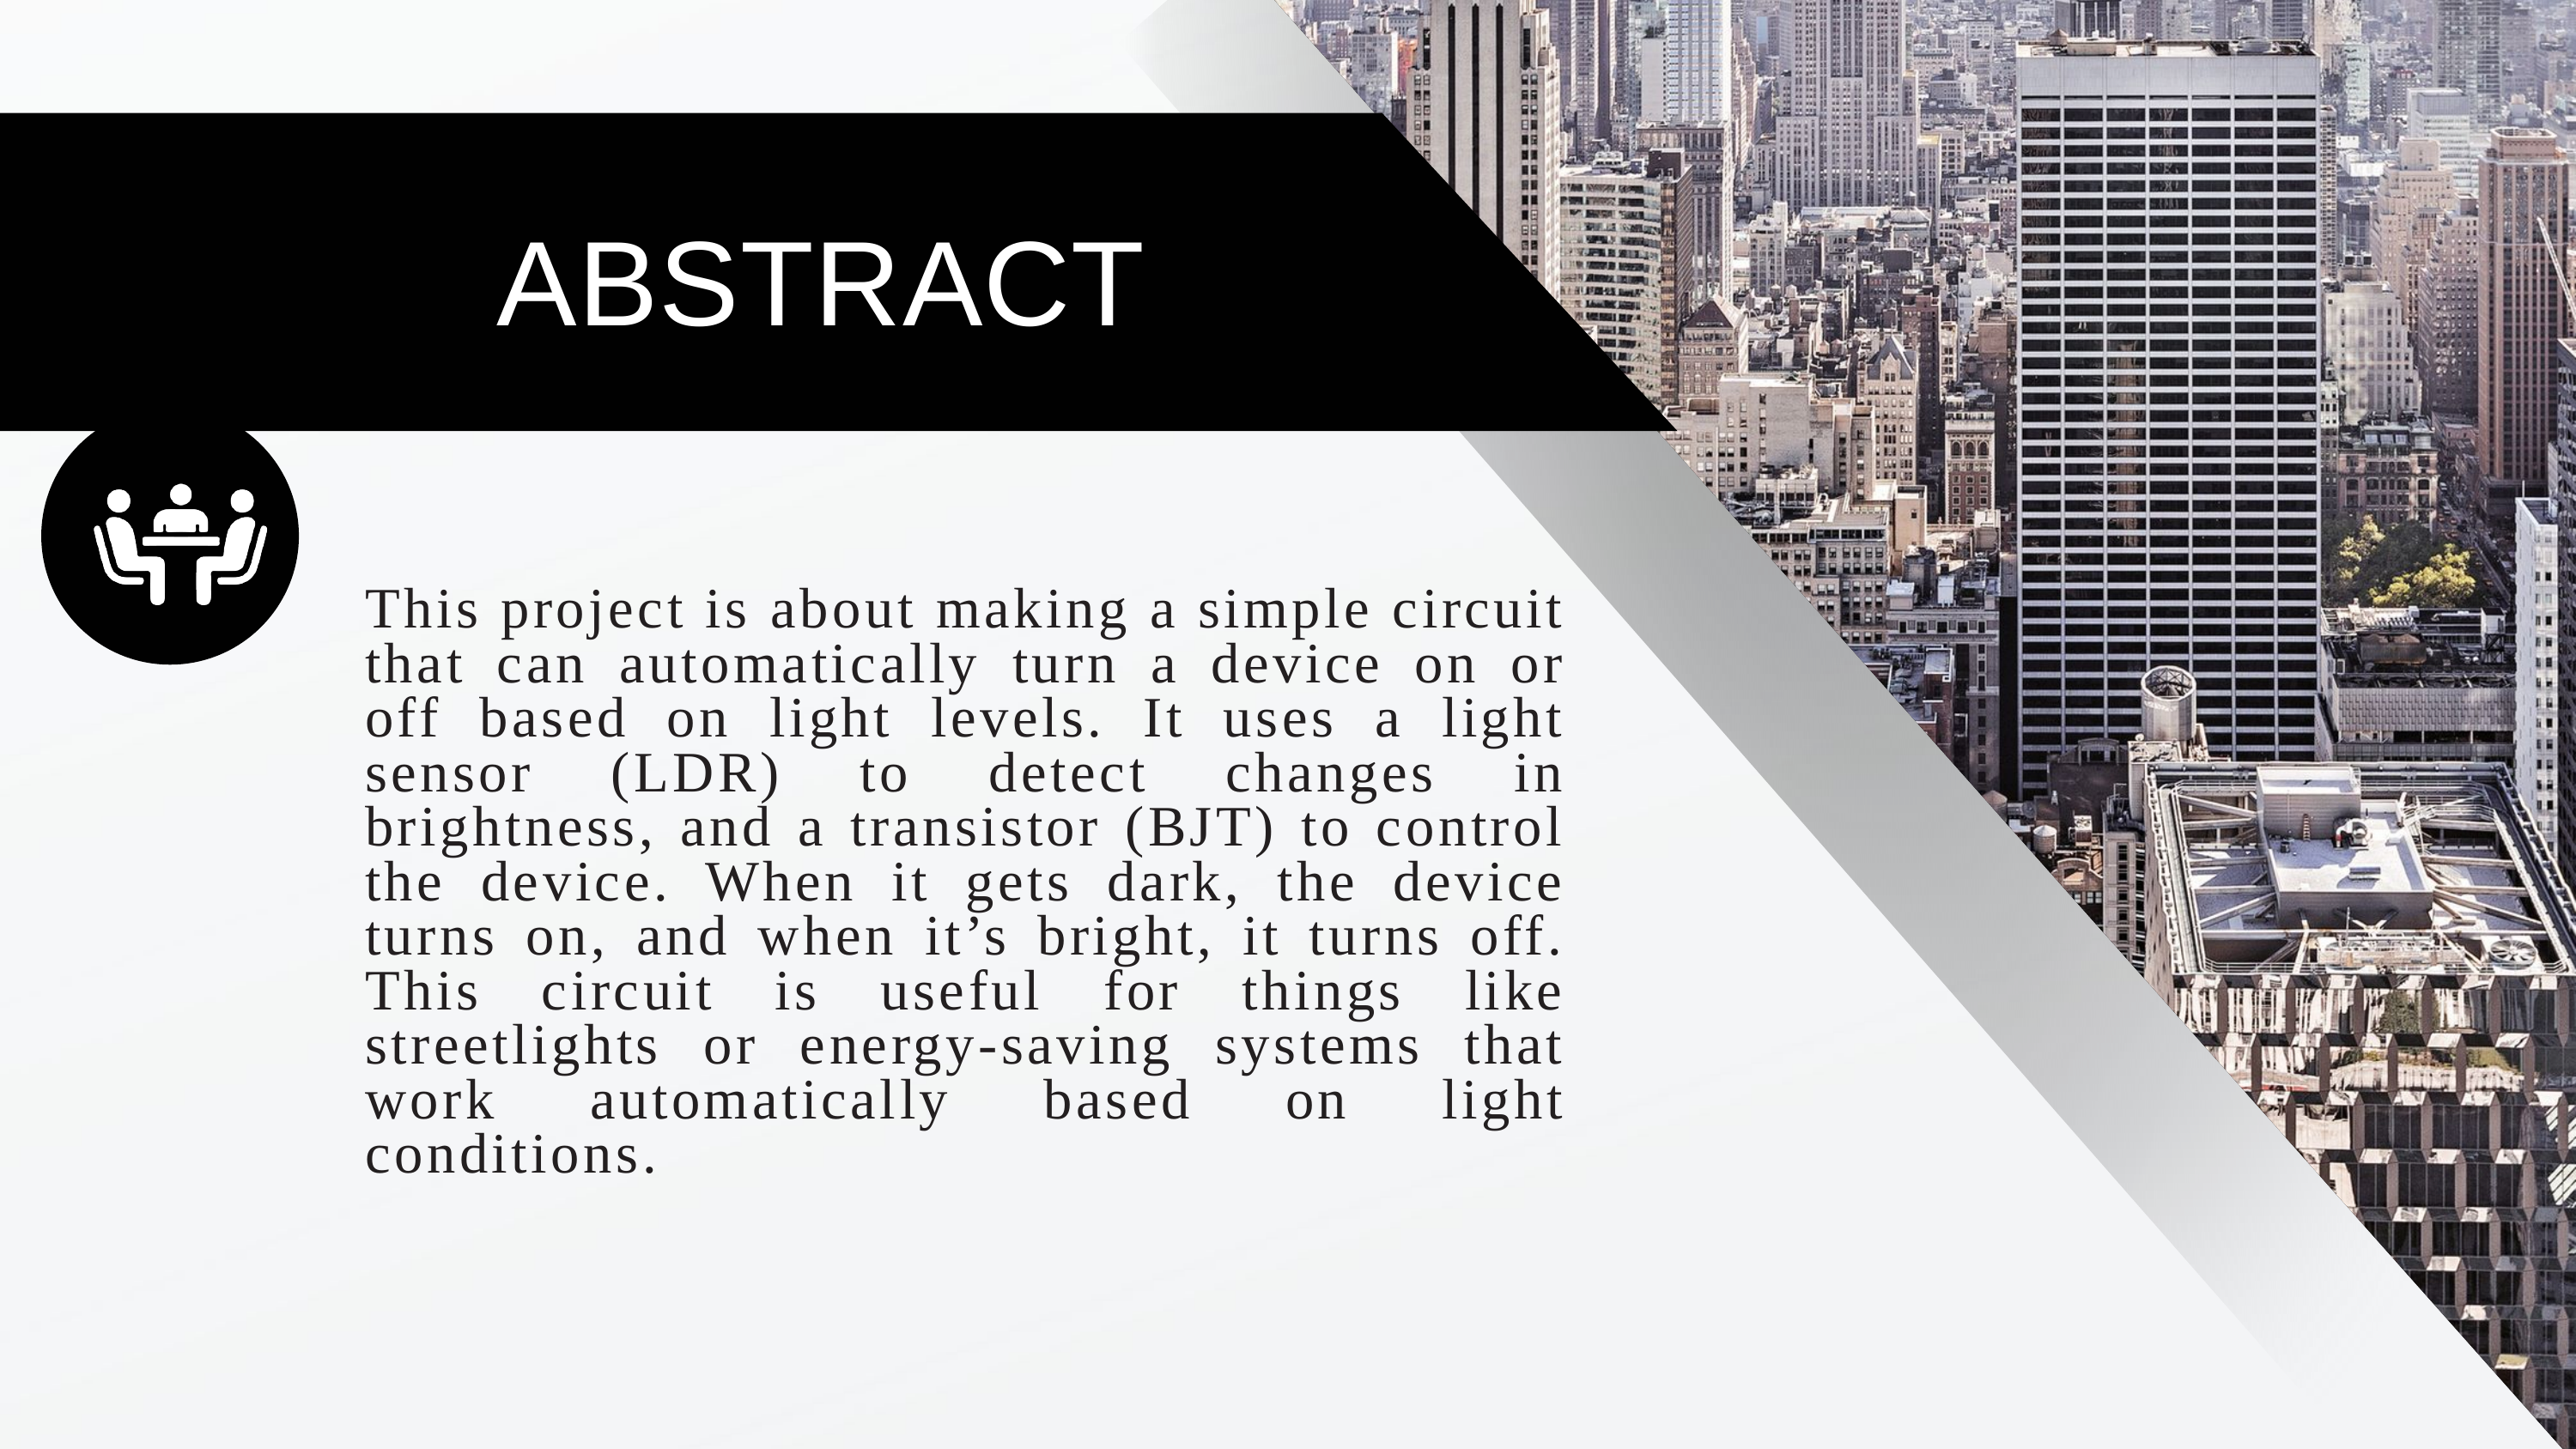

ABSTRACT

This project is about making a simple circuit that can automatically turn a device on or off based on light levels. It uses a light sensor (LDR) to detect changes in brightness, and a transistor (BJT) to control the device. When it gets dark, the device turns on, and when it’s bright, it turns off. This circuit is useful for things like streetlights or energy-saving systems that work automatically based on light conditions.